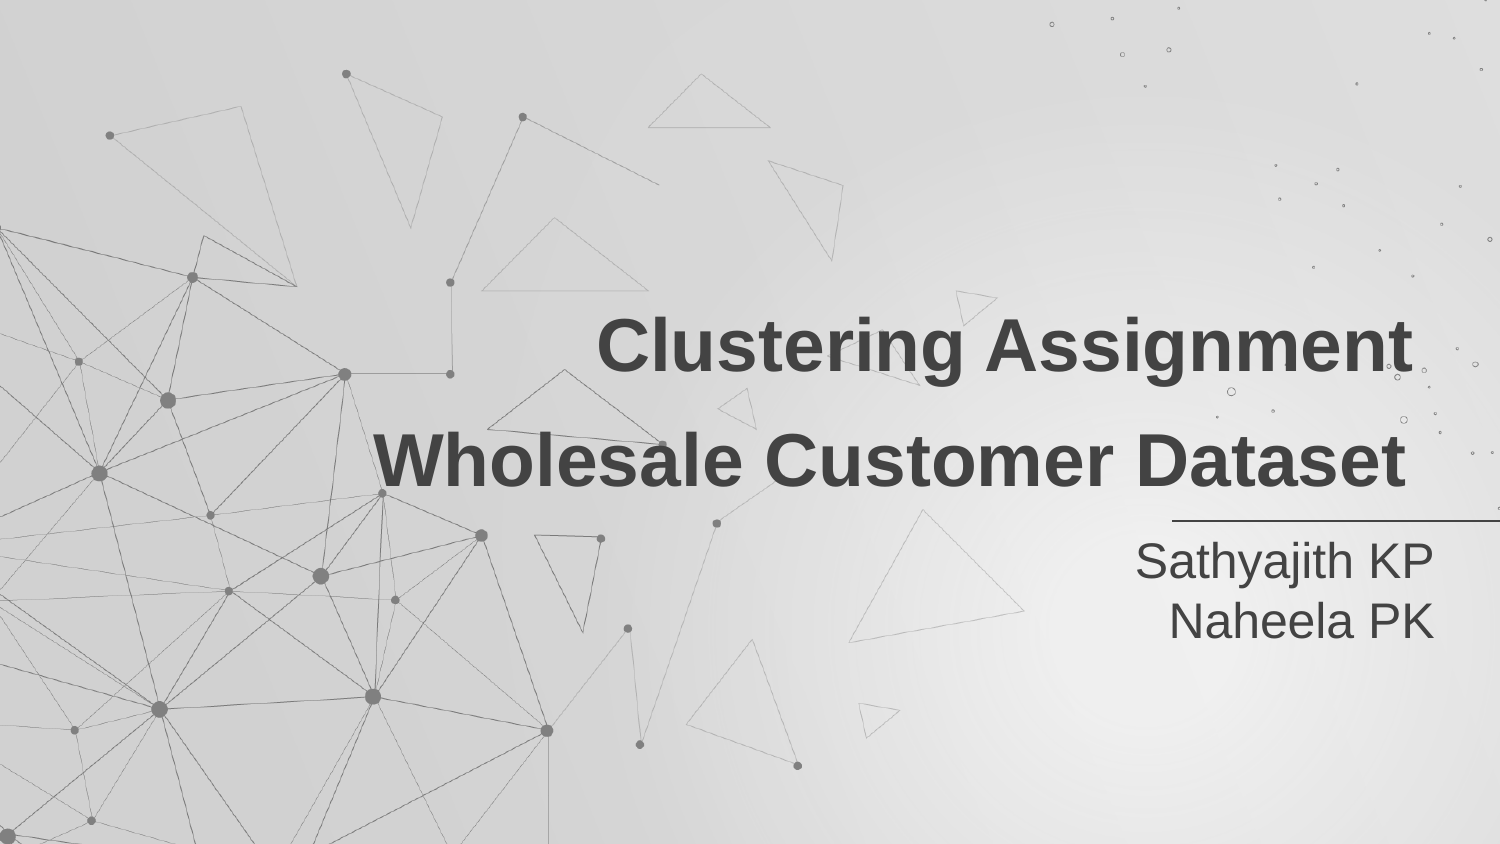

# Clustering Assignment
Wholesale Customer Dataset
Sathyajith KP
Naheela PK